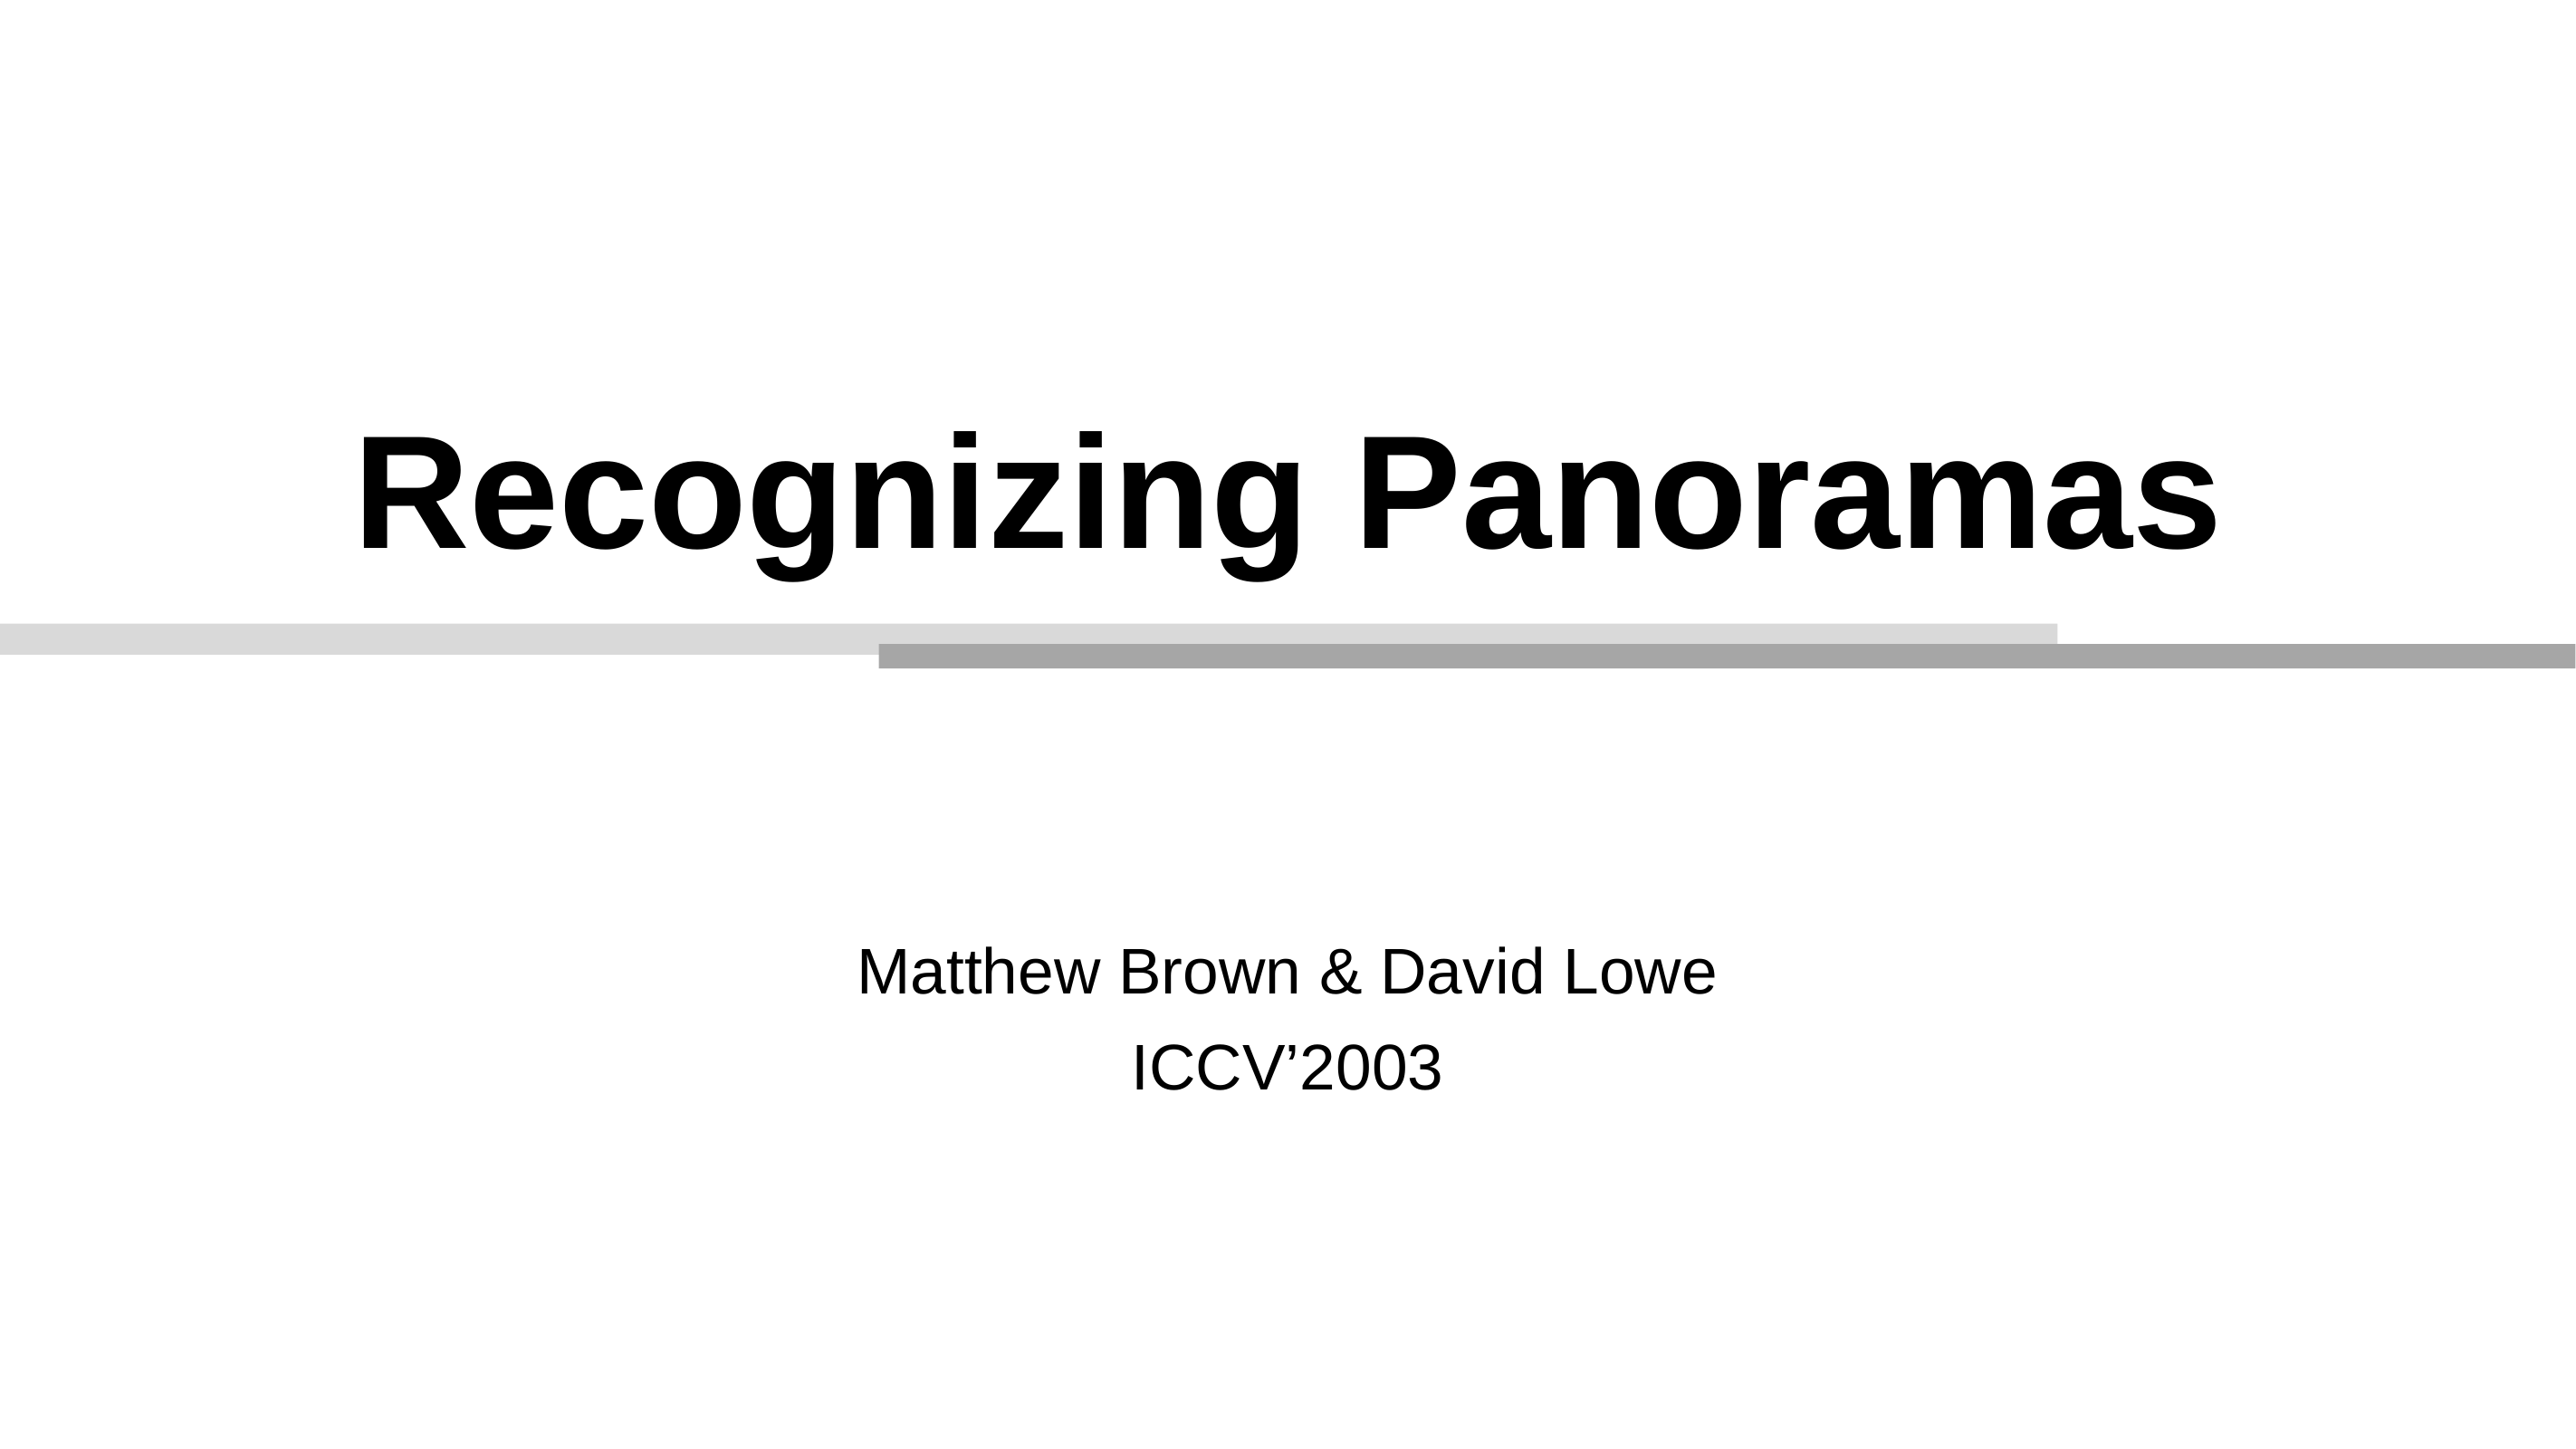

# Recognizing Panoramas
Matthew Brown & David Lowe
ICCV’2003